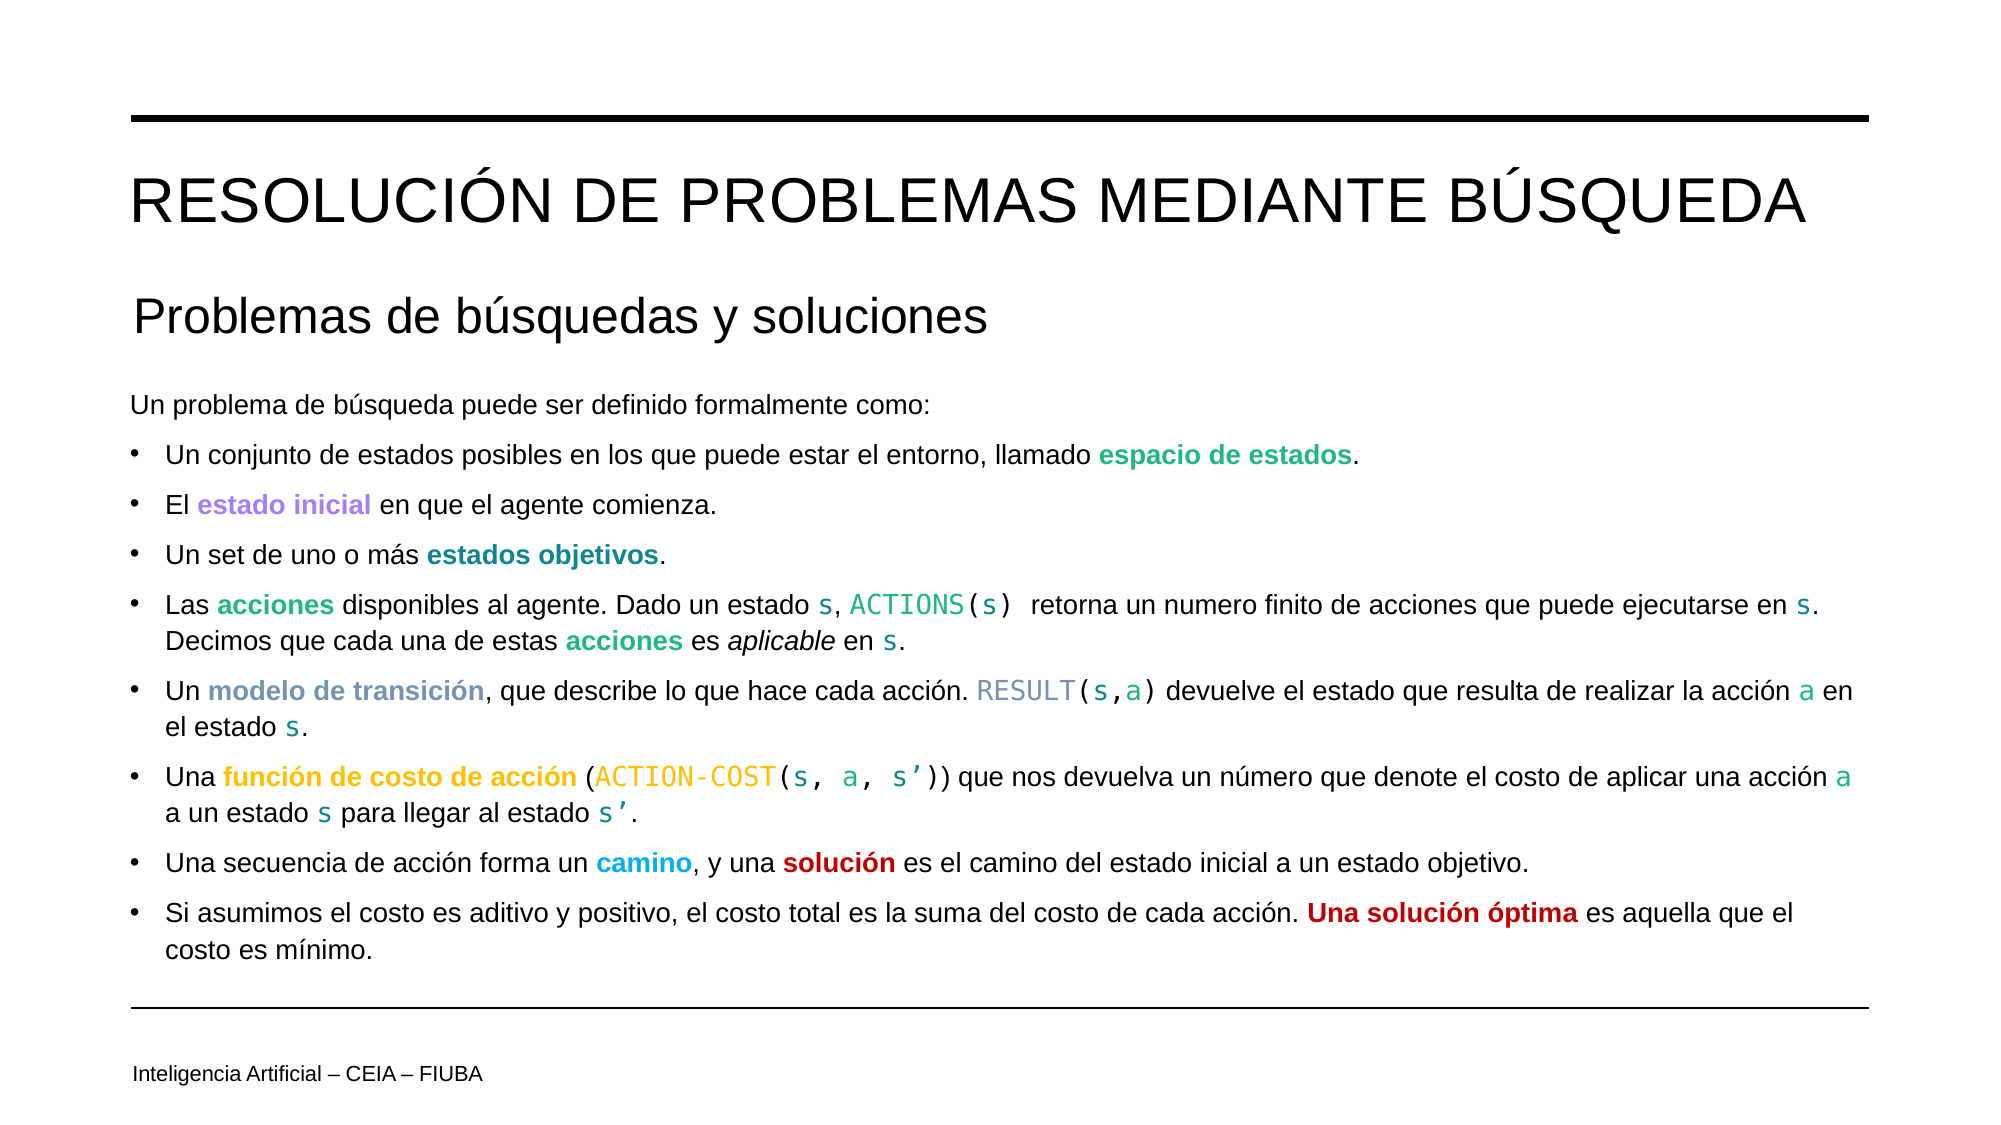

# Resolución de problemas Mediante Búsqueda
Problemas de búsquedas y soluciones
Un problema de búsqueda puede ser definido formalmente como:
Un conjunto de estados posibles en los que puede estar el entorno, llamado espacio de estados.
El estado inicial en que el agente comienza.
Un set de uno o más estados objetivos.
Las acciones disponibles al agente. Dado un estado s, ACTIONS(s) retorna un numero finito de acciones que puede ejecutarse en s. Decimos que cada una de estas acciones es aplicable en s.
Un modelo de transición, que describe lo que hace cada acción. RESULT(s,a) devuelve el estado que resulta de realizar la acción a en el estado s.
Una función de costo de acción (ACTION-COST(s, a, s’)) que nos devuelva un número que denote el costo de aplicar una acción a a un estado s para llegar al estado s’.
Una secuencia de acción forma un camino, y una solución es el camino del estado inicial a un estado objetivo.
Si asumimos el costo es aditivo y positivo, el costo total es la suma del costo de cada acción. Una solución óptima es aquella que el costo es mínimo.

Inteligencia Artificial – CEIA – FIUBA